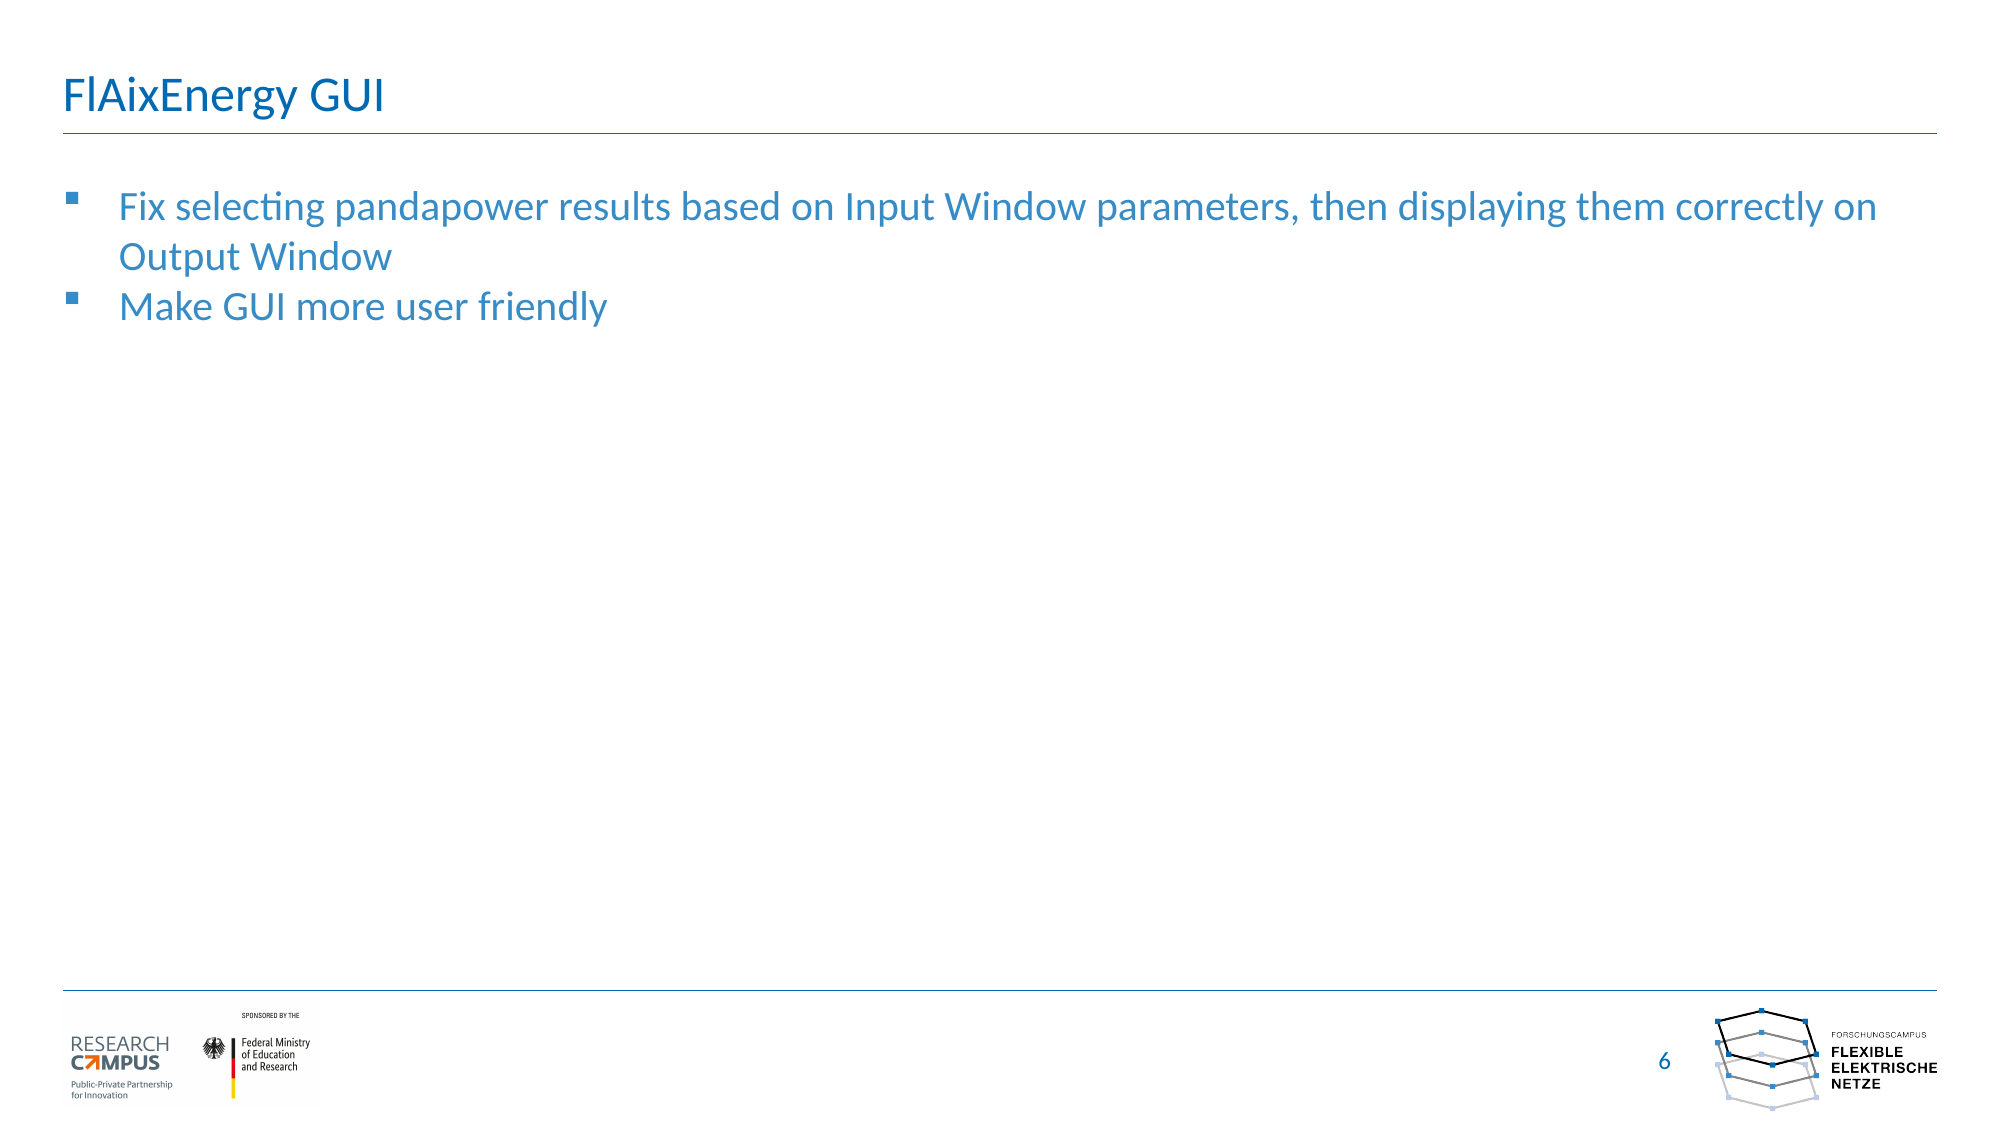

# FlAixEnergy GUI
Fix selecting pandapower results based on Input Window parameters, then displaying them correctly on Output Window
Make GUI more user friendly